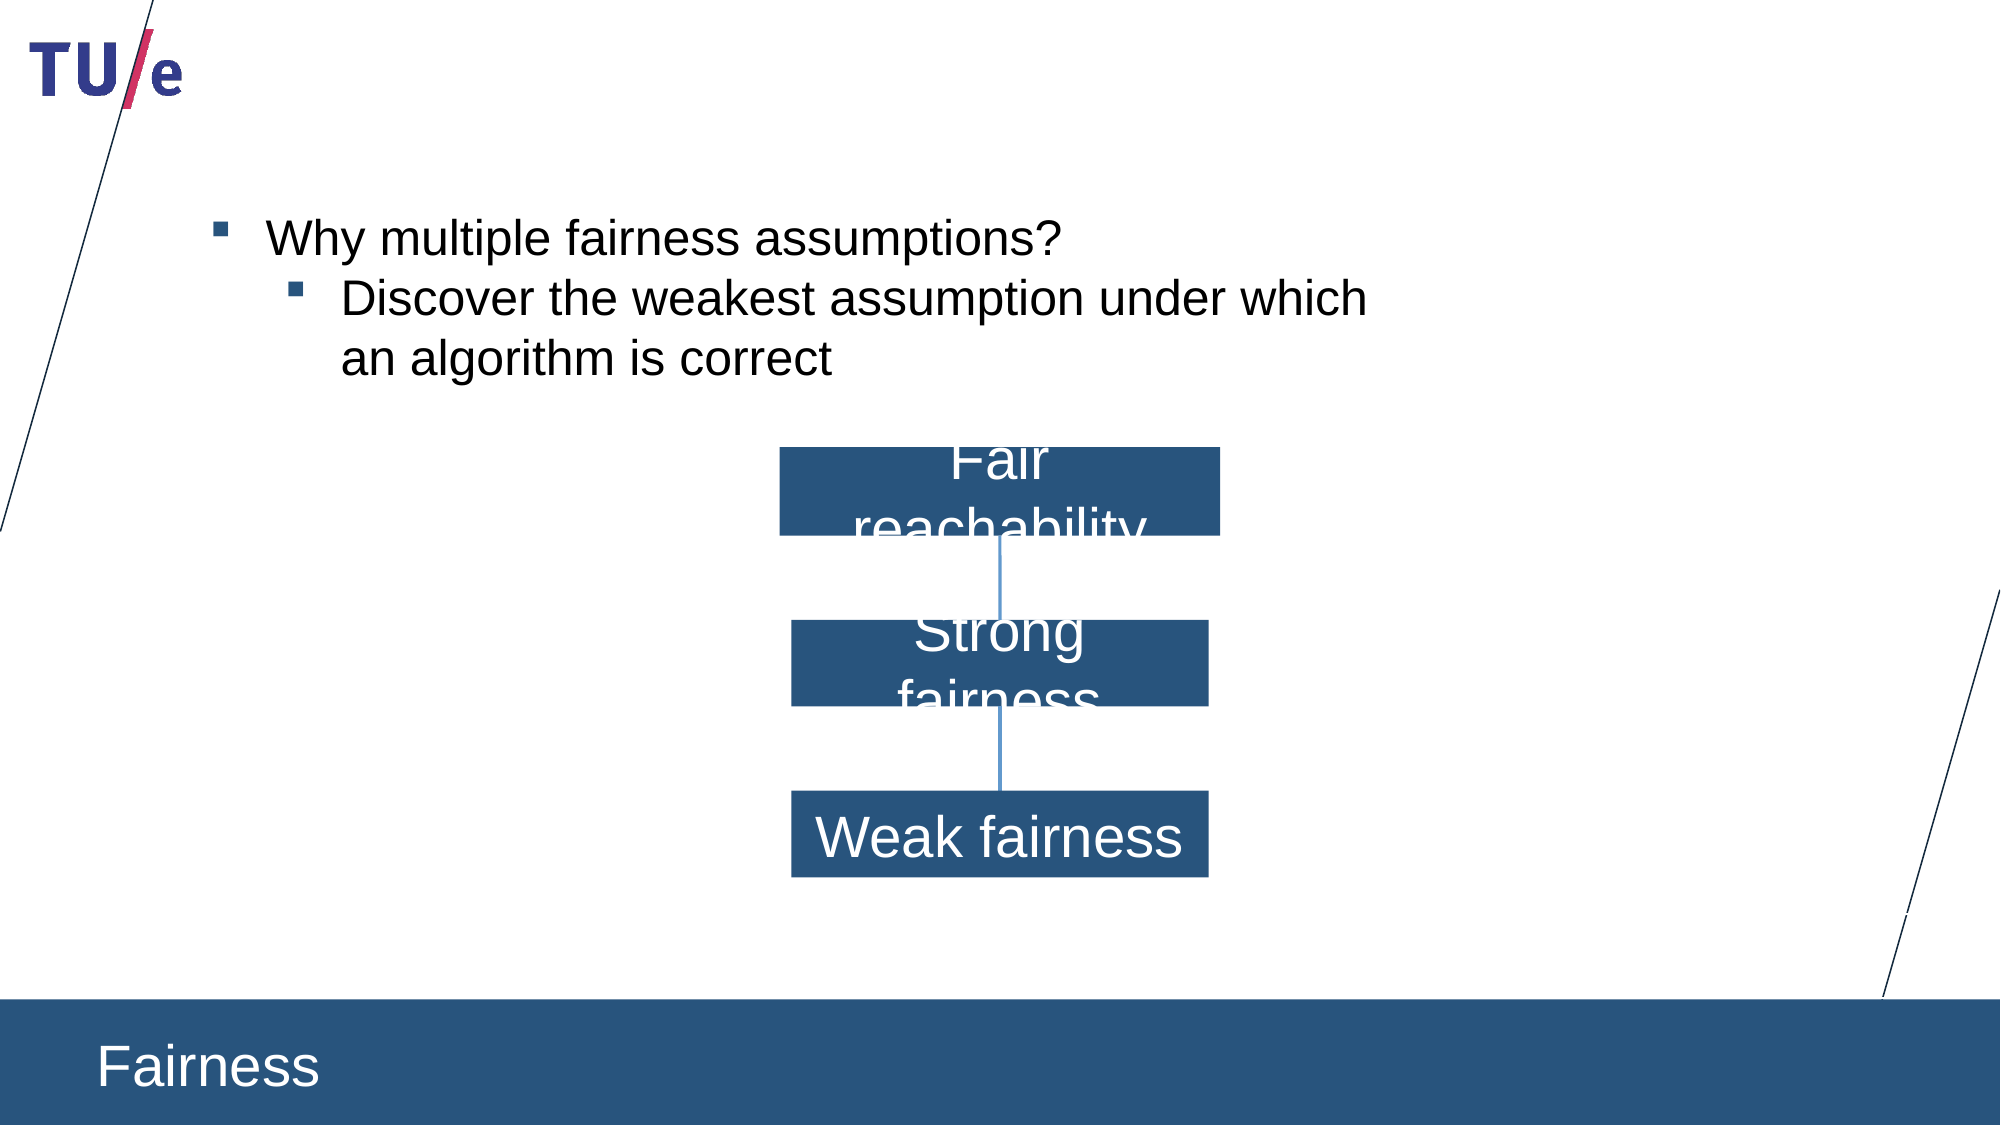

Why multiple fairness assumptions?
Discover the weakest assumption under which an algorithm is correct

Fair reachability
Strong fairness
Weak fairness
Fairness